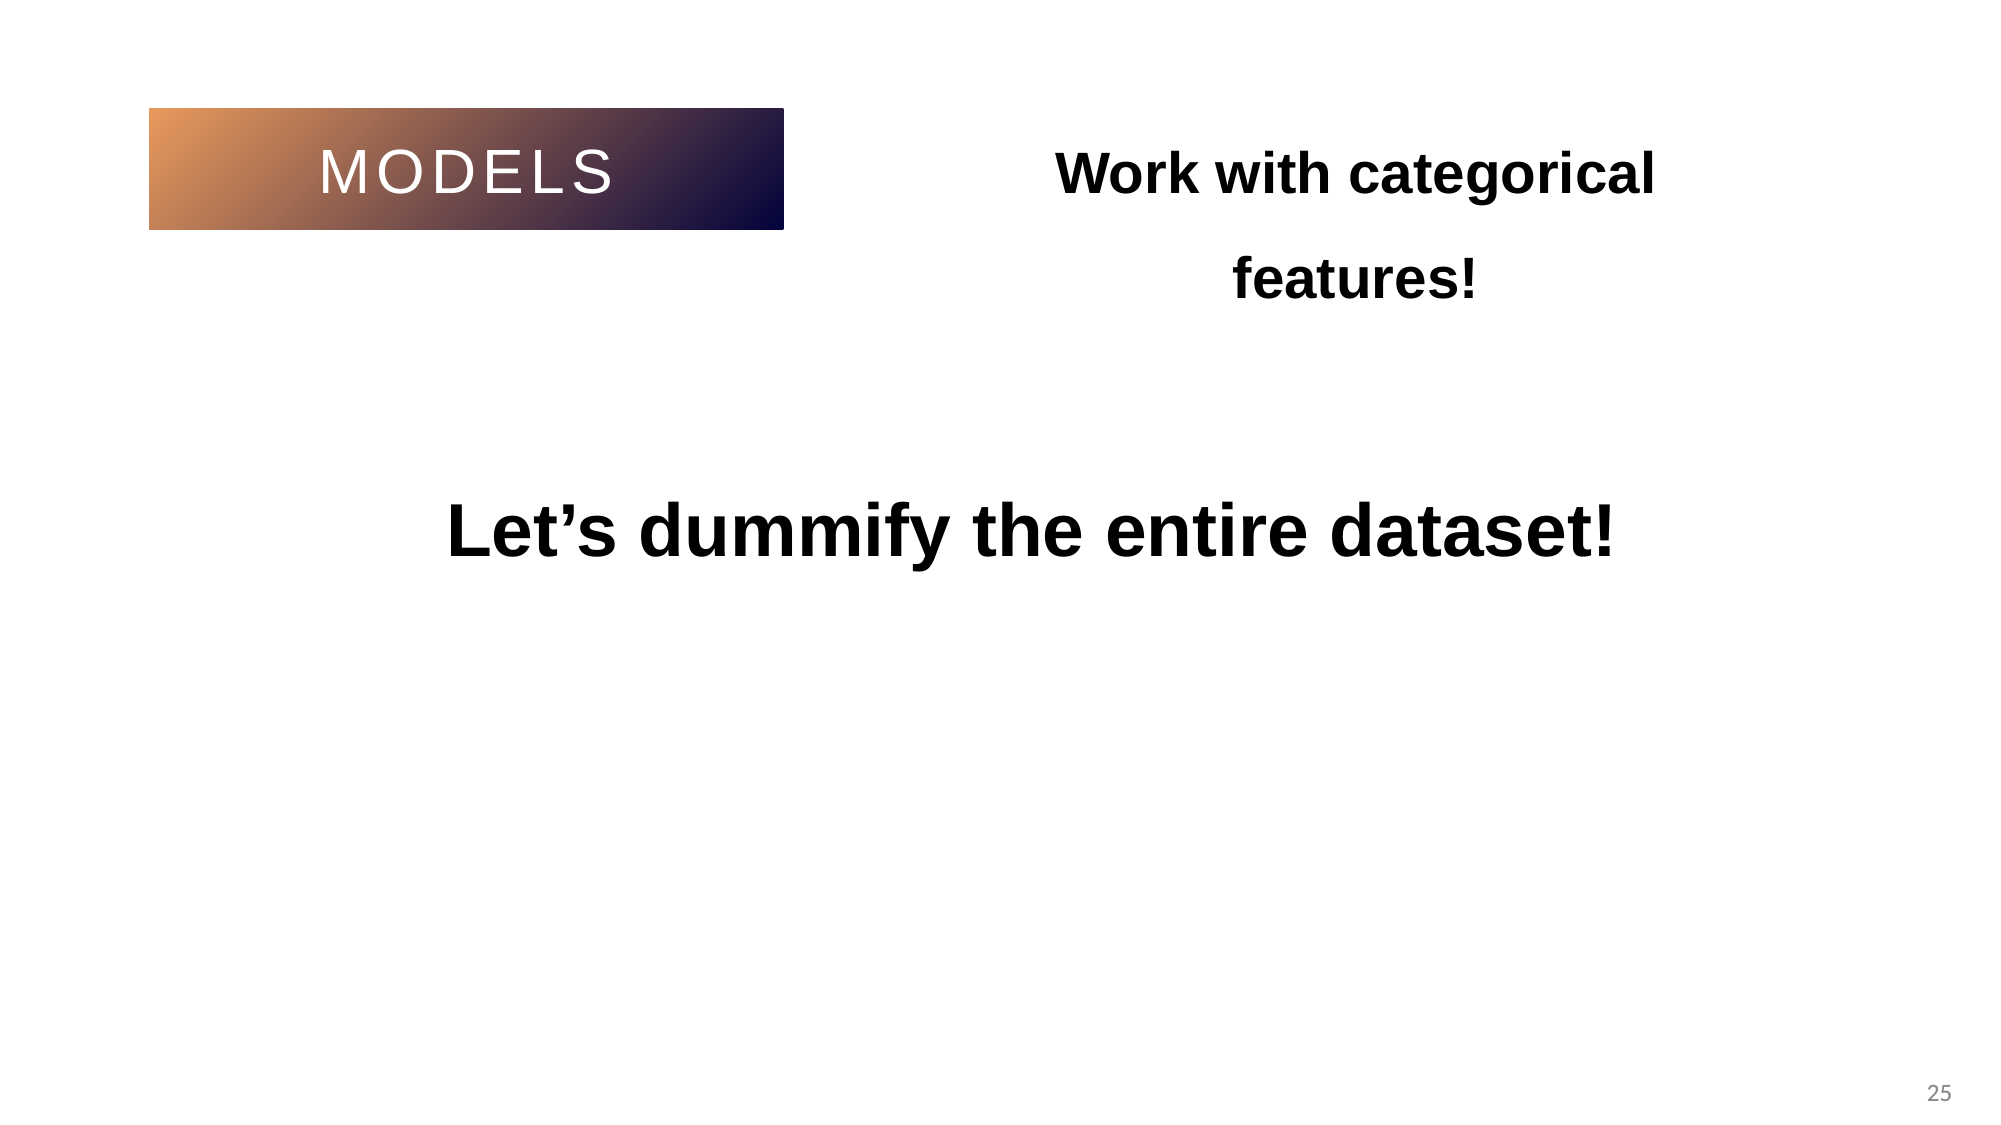

Work with categorical features!

MODELS

Let’s dummify the entire dataset!

25